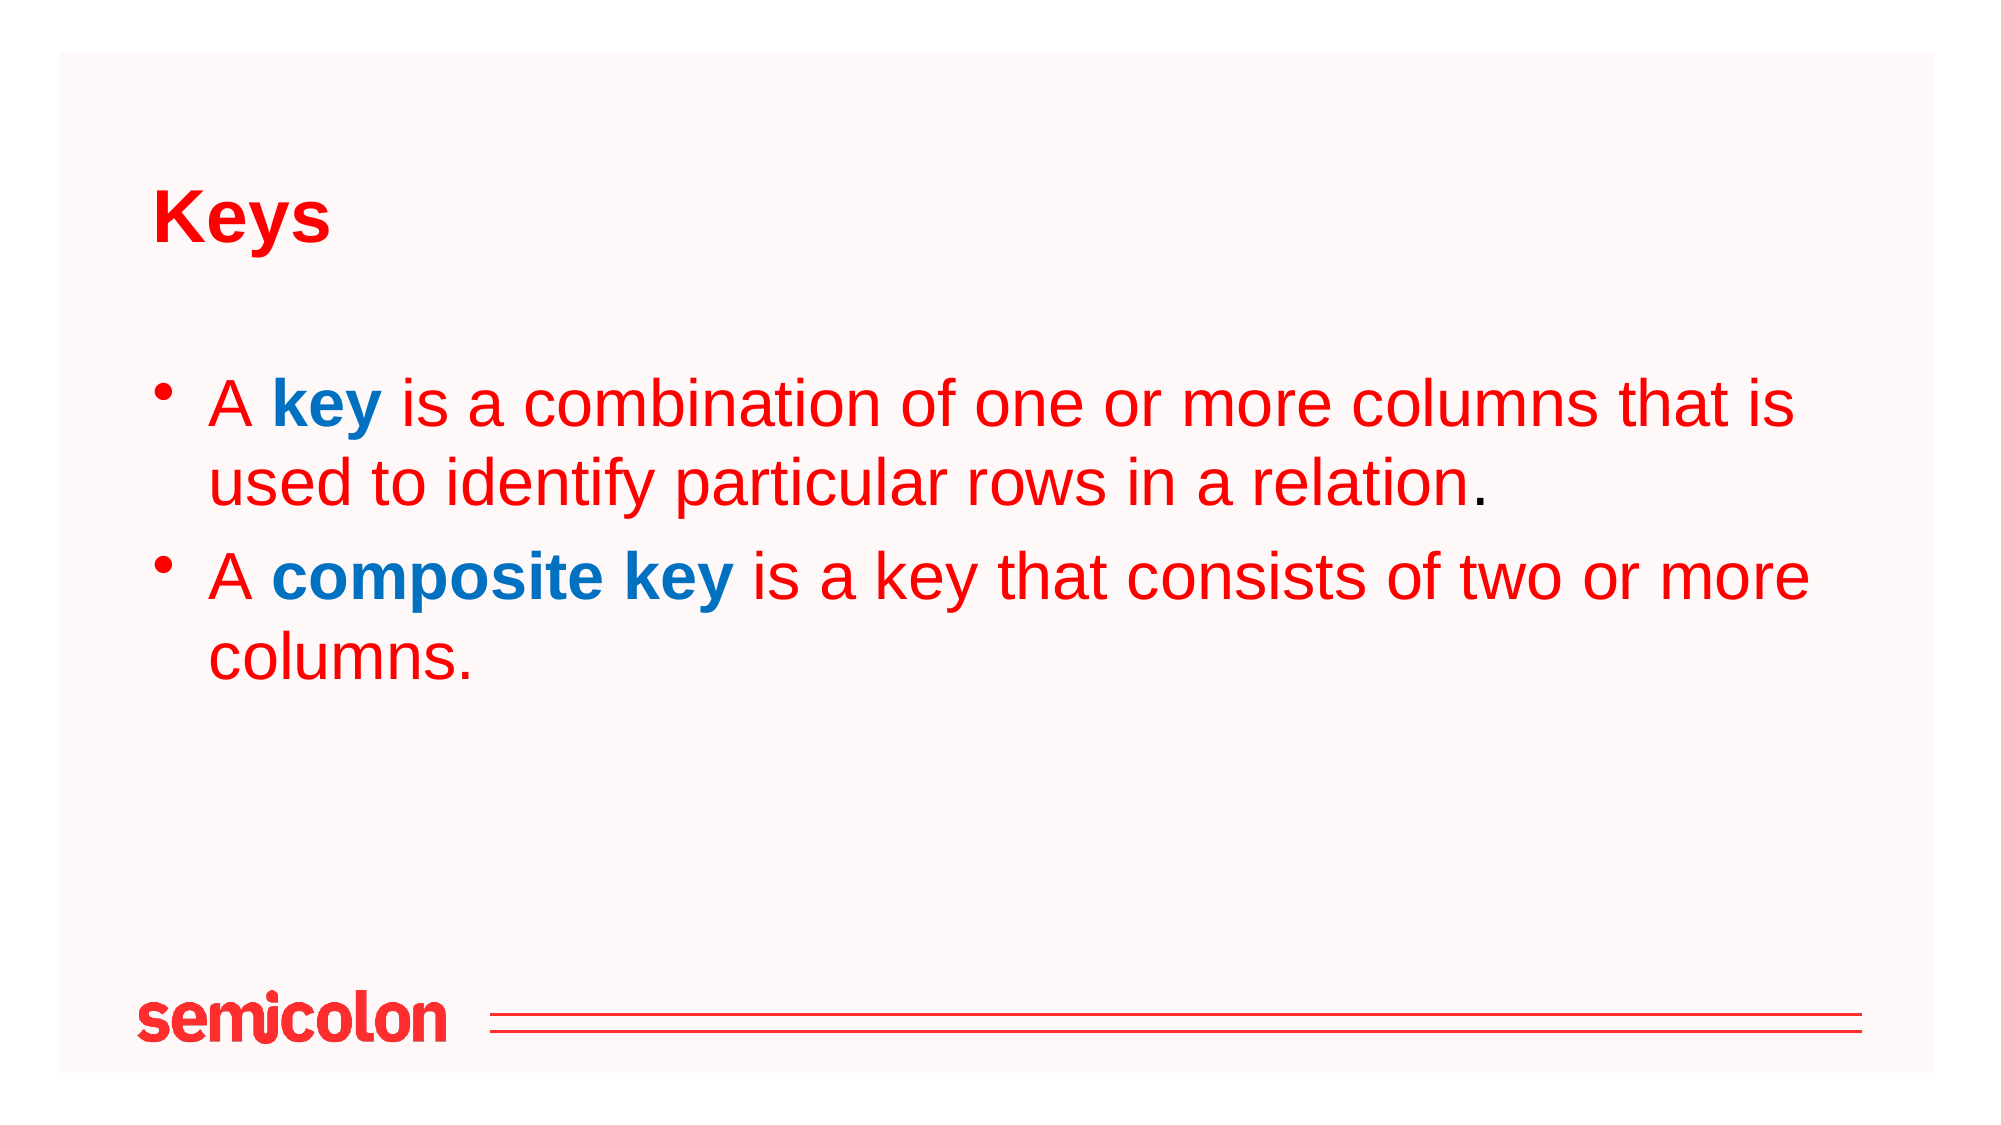

# Keys
A key is a combination of one or more columns that is used to identify particular rows in a relation.
A composite key is a key that consists of two or more columns.